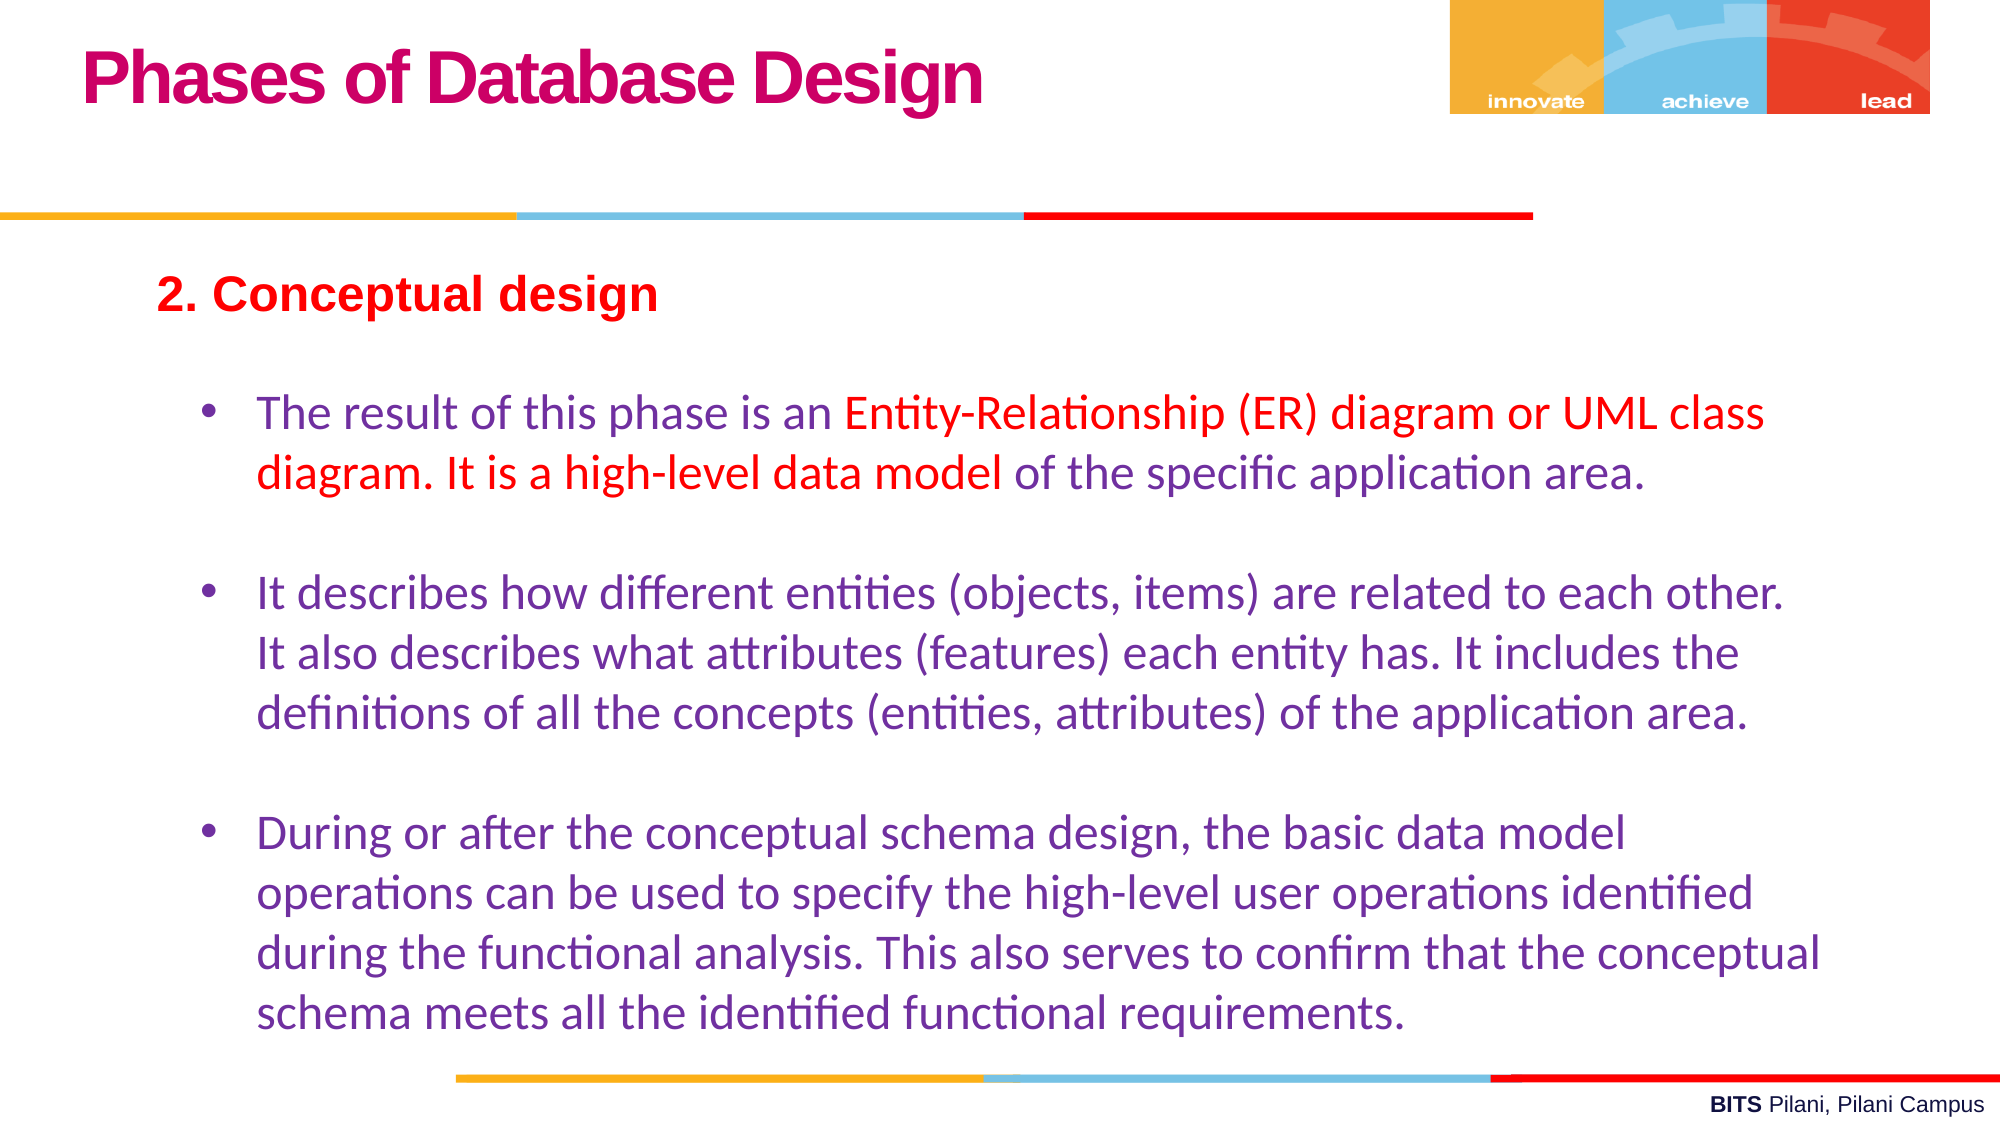

Phases of Database Design

2. Conceptual design

The result of this phase is an Entity-Relationship (ER) diagram or UML class diagram. It is a high-level data model of the specific application area.

It describes how different entities (objects, items) are related to each other. It also describes what attributes (features) each entity has. It includes the definitions of all the concepts (entities, attributes) of the application area.

During or after the conceptual schema design, the basic data model operations can be used to specify the high-level user operations identified during the functional analysis. This also serves to confirm that the conceptual schema meets all the identified functional requirements.